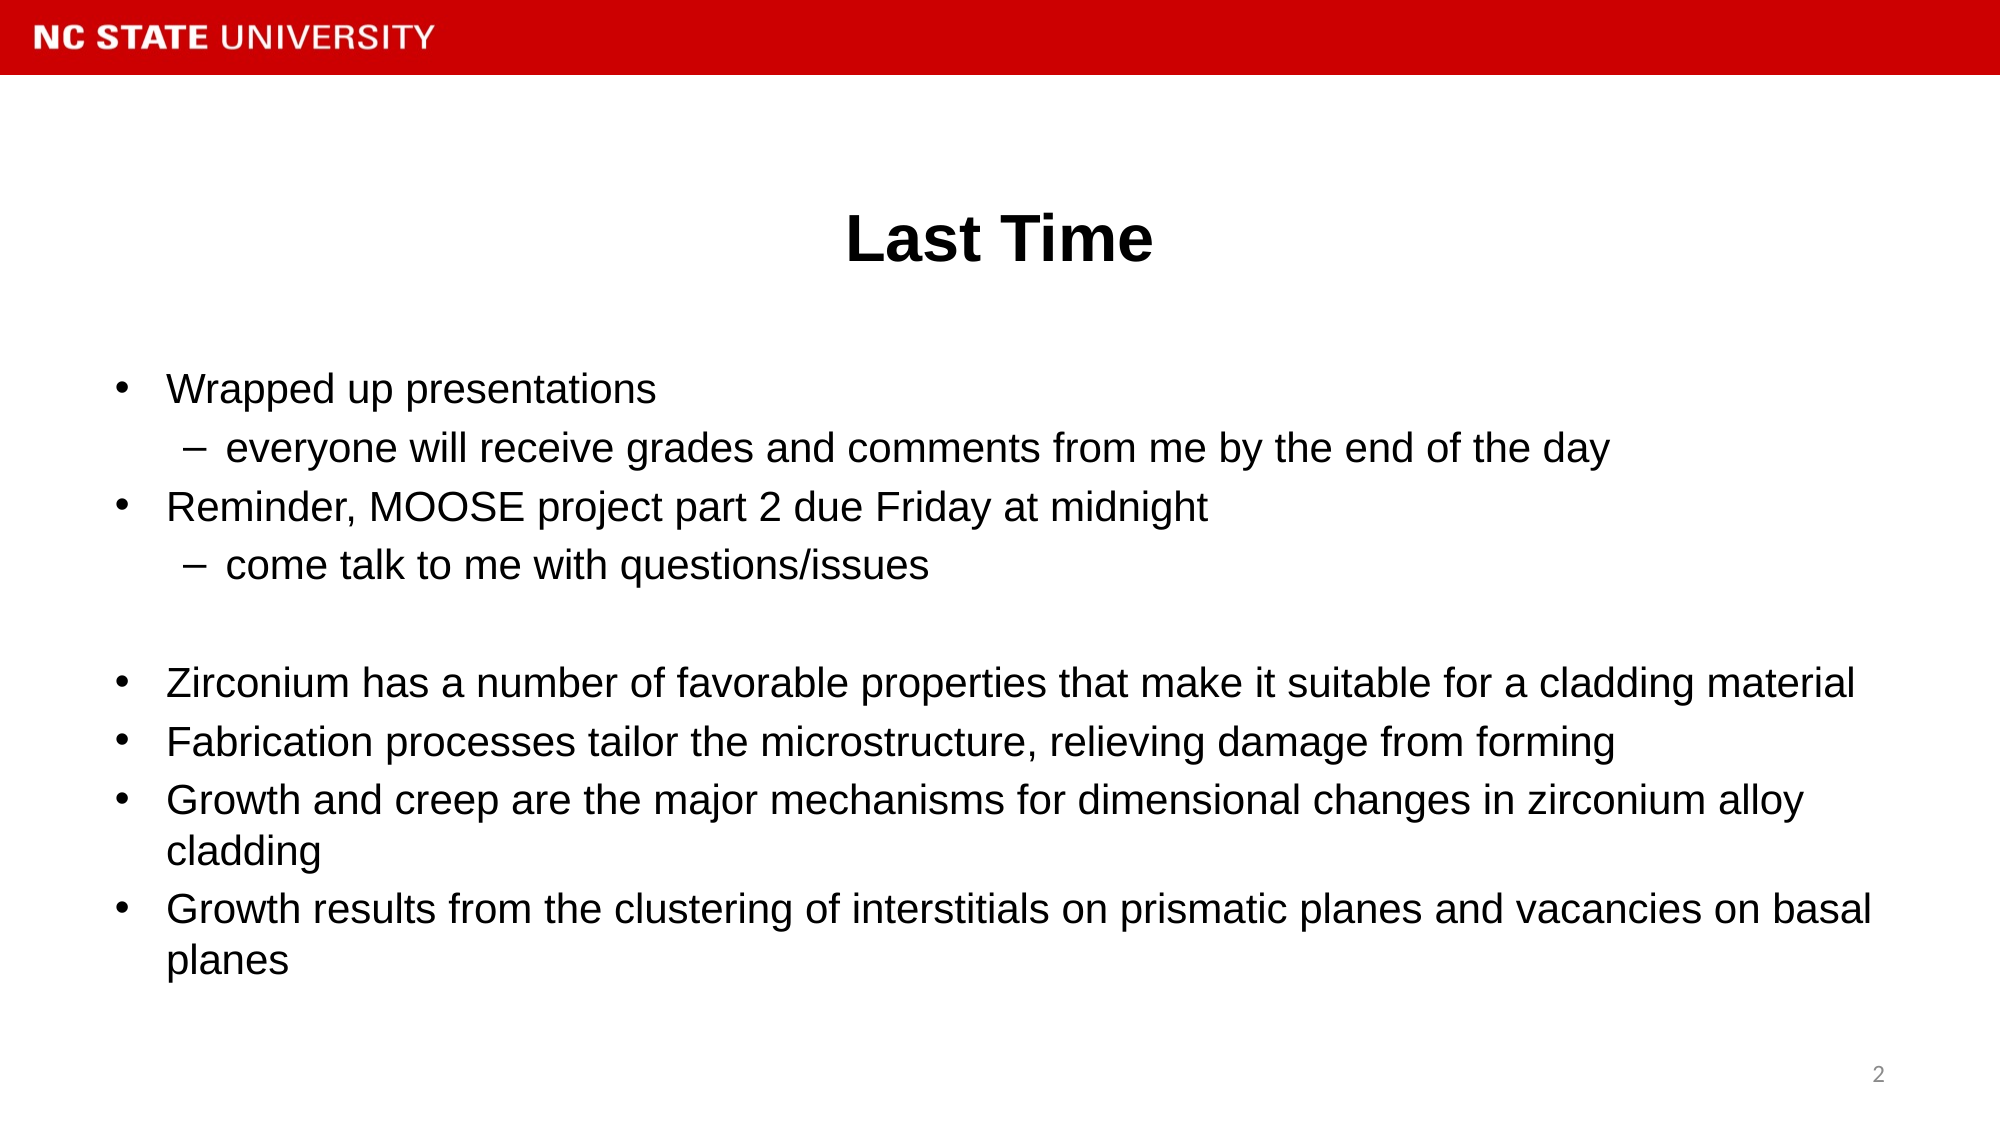

# Last Time
Wrapped up presentations
everyone will receive grades and comments from me by the end of the day
Reminder, MOOSE project part 2 due Friday at midnight
come talk to me with questions/issues

Zirconium has a number of favorable properties that make it suitable for a cladding material
Fabrication processes tailor the microstructure, relieving damage from forming
Growth and creep are the major mechanisms for dimensional changes in zirconium alloy cladding
Growth results from the clustering of interstitials on prismatic planes and vacancies on basal planes
2